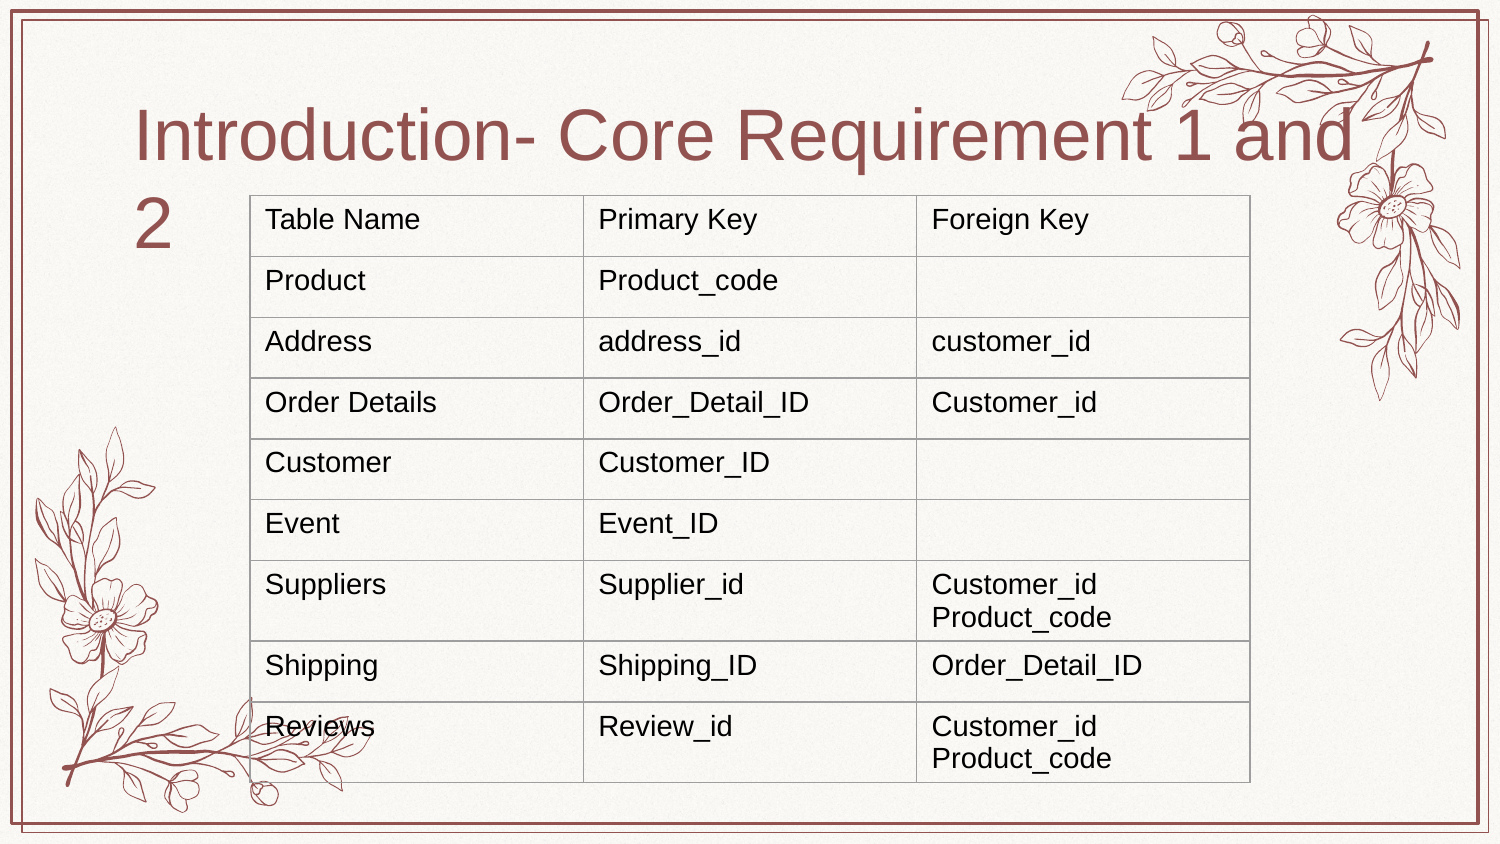

# Introduction- Core Requirement 1 and 2
| Table Name | Primary Key | Foreign Key |
| --- | --- | --- |
| Product | Product\_code |  |
| Address | address\_id | customer\_id |
| Order Details | Order\_Detail\_ID | Customer\_id |
| Customer | Customer\_ID |  |
| Event | Event\_ID |  |
| Suppliers | Supplier\_id | Customer\_id Product\_code |
| Shipping | Shipping\_ID | Order\_Detail\_ID |
| Reviews | Review\_id | Customer\_id Product\_code |